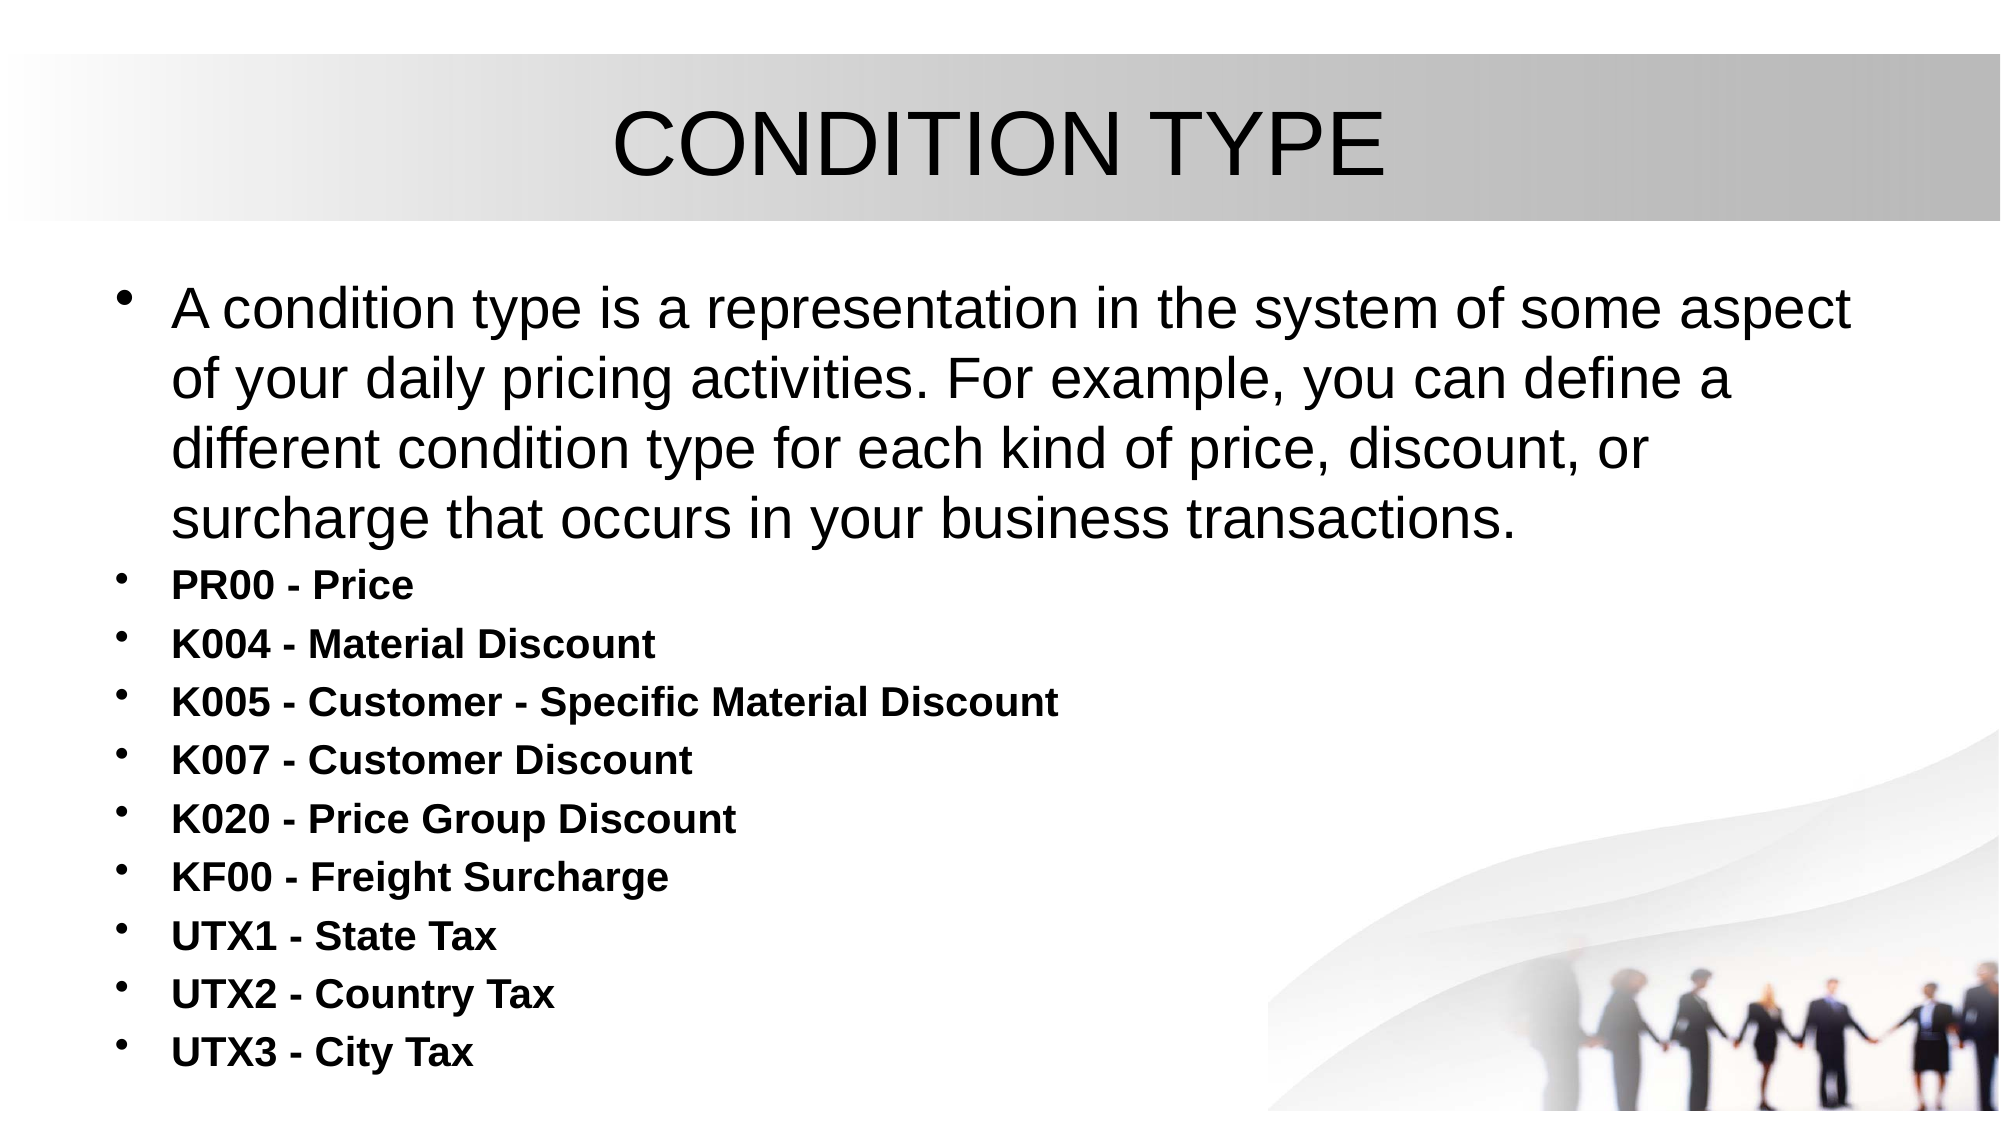

# CONDITION TYPE
A condition type is a representation in the system of some aspect of your daily pricing activities. For example, you can define a different condition type for each kind of price, discount, or surcharge that occurs in your business transactions.
PR00 - Price
K004 - Material Discount
K005 - Customer - Specific Material Discount
K007 - Customer Discount
K020 - Price Group Discount
KF00 - Freight Surcharge
UTX1 - State Tax
UTX2 - Country Tax
UTX3 - City Tax